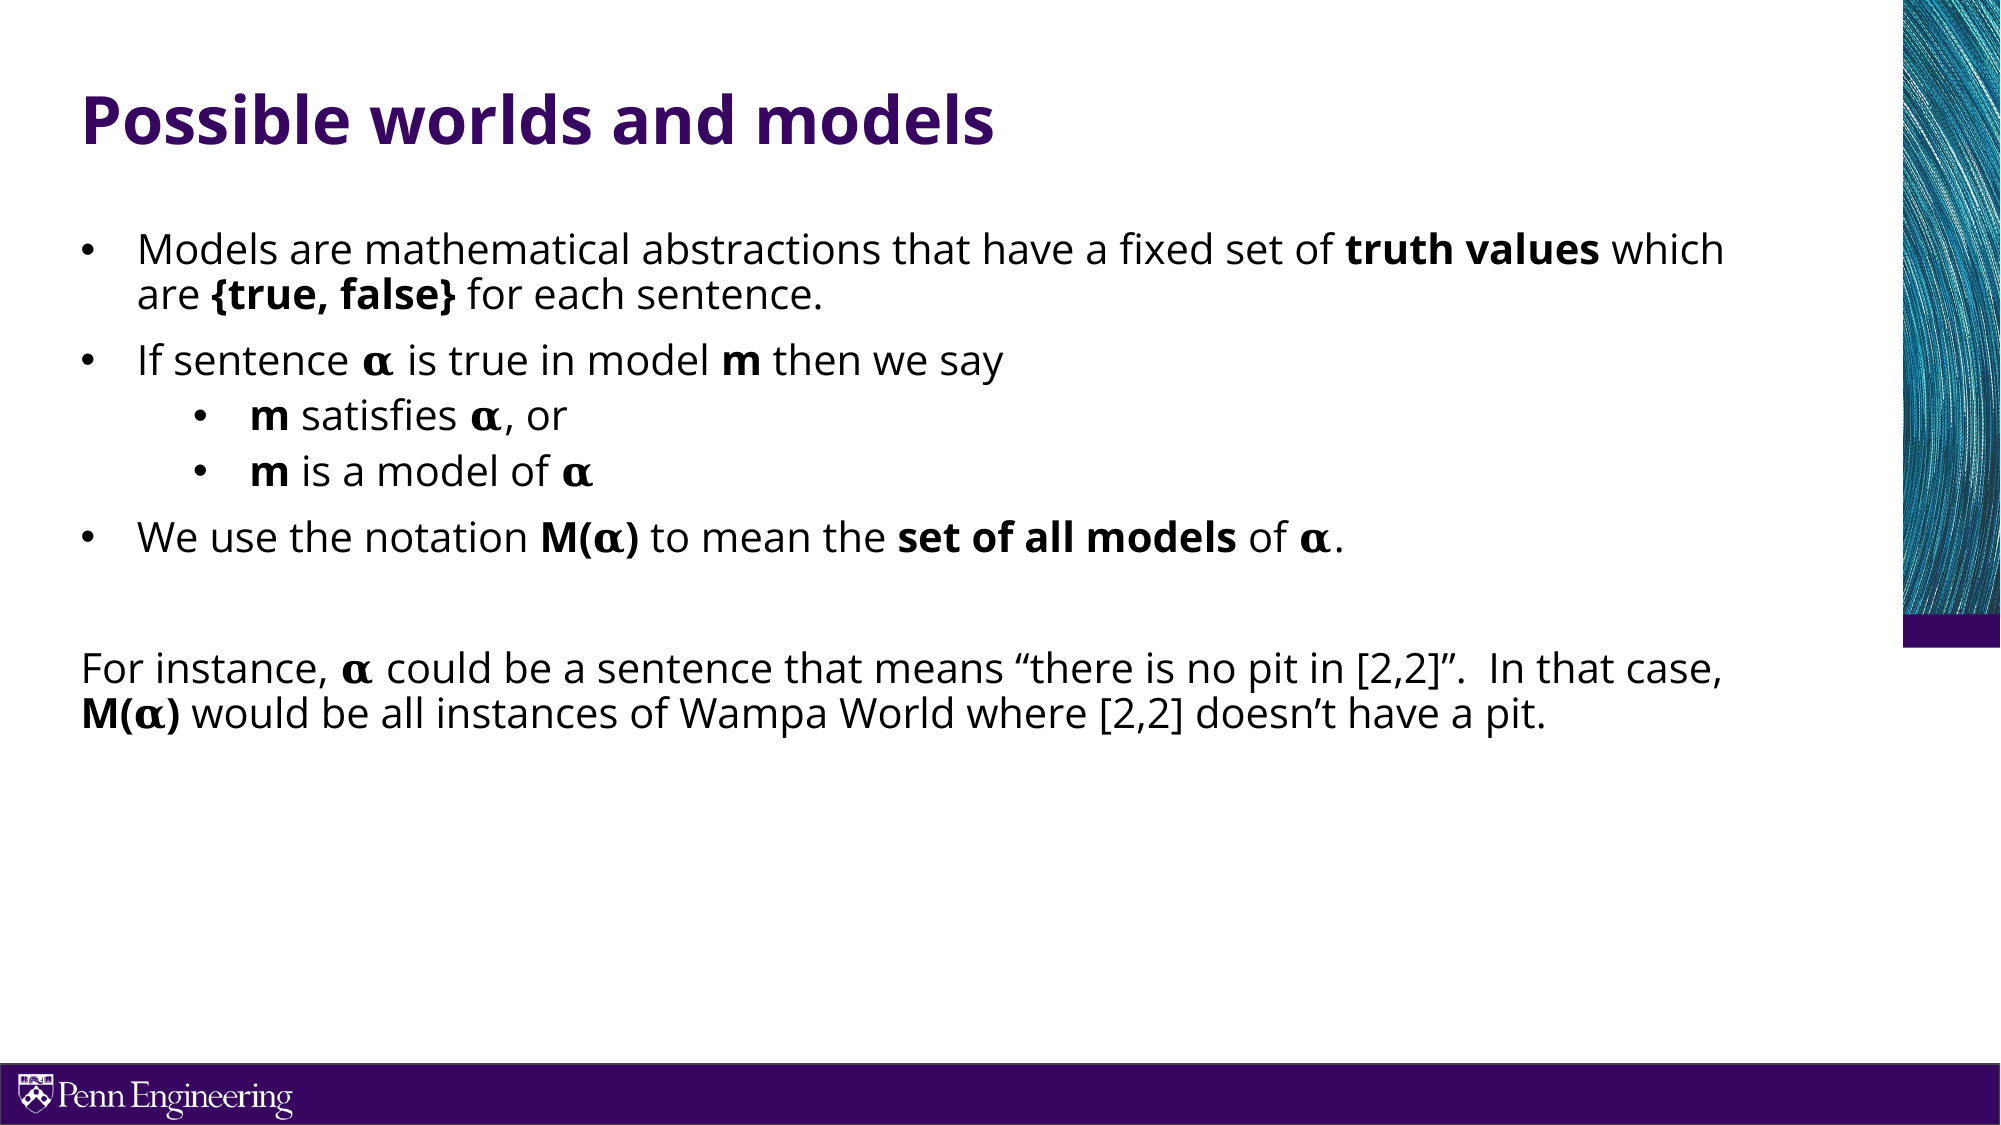

# Possible worlds and models
Models are mathematical abstractions that have a fixed set of truth values which are {true, false} for each sentence.
If sentence 𝛂 is true in model m then we say
m satisfies 𝛂, or
m is a model of 𝛂
We use the notation M(𝛂) to mean the set of all models of 𝛂.

For instance, 𝛂 could be a sentence that means “there is no pit in [2,2]”.  In that case, M(𝛂) would be all instances of Wampa World where [2,2] doesn’t have a pit.